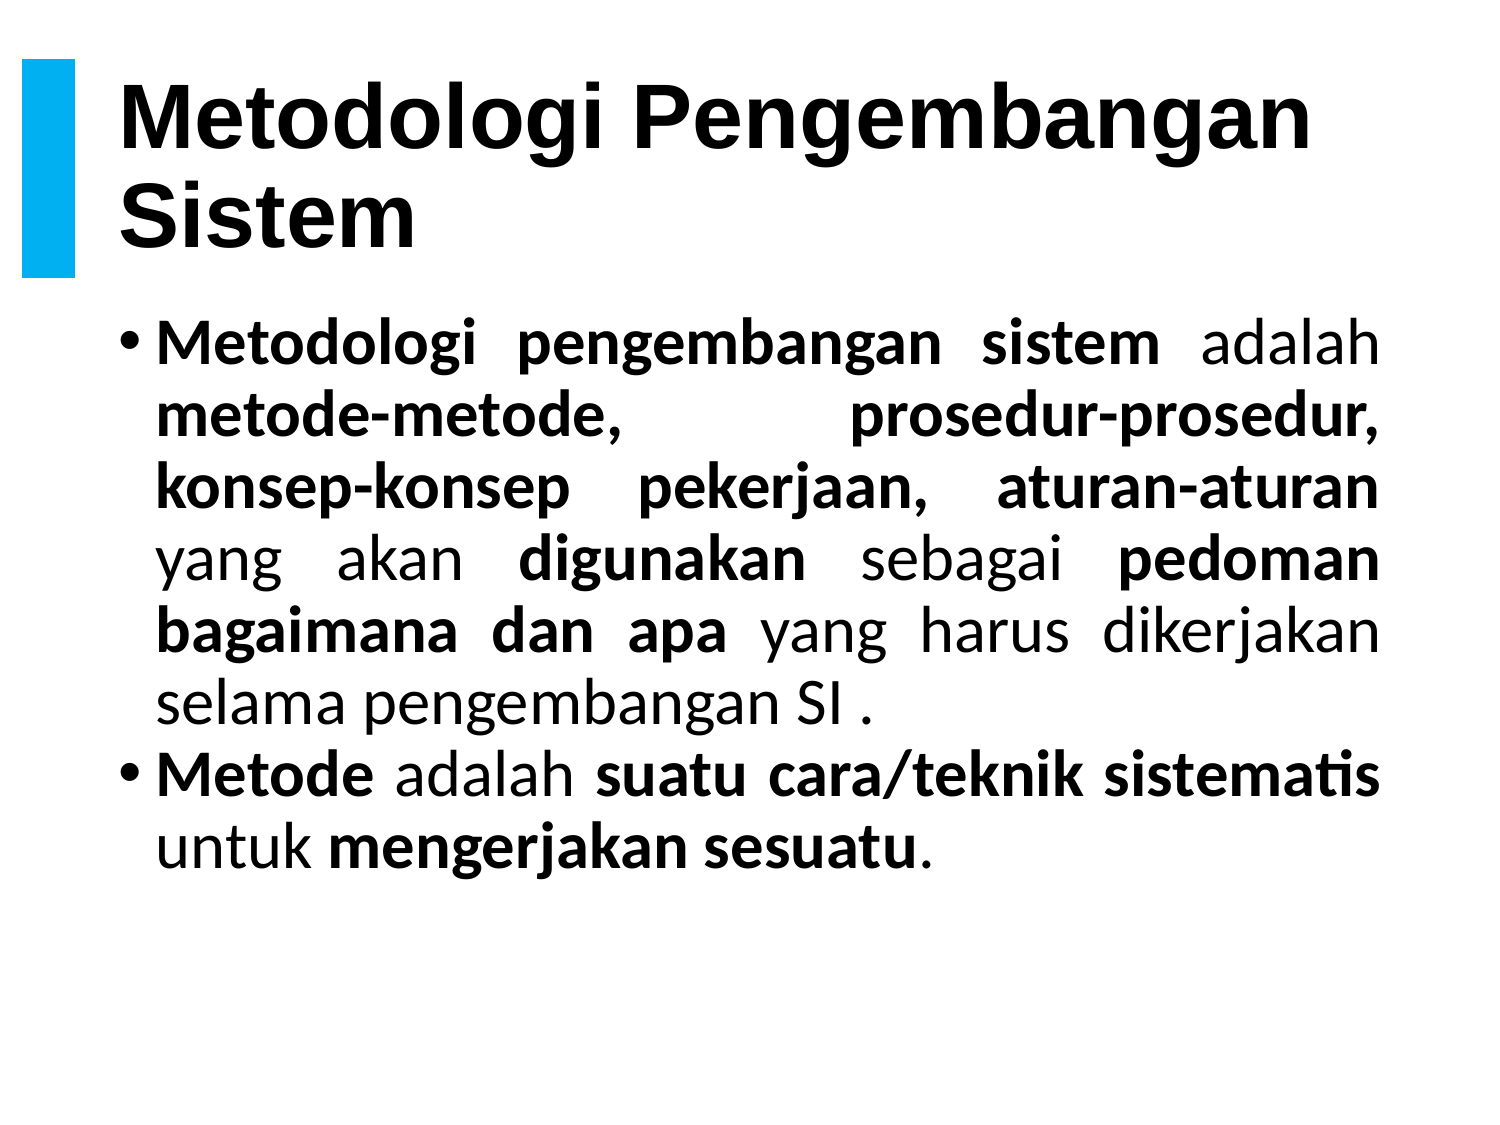

# Metodologi Pengembangan Sistem
Metodologi pengembangan sistem adalah metode-metode, prosedur-prosedur, konsep-konsep pekerjaan, aturan-aturan yang akan digunakan sebagai pedoman bagaimana dan apa yang harus dikerjakan selama pengembangan SI .
Metode adalah suatu cara/teknik sistematis untuk mengerjakan sesuatu.